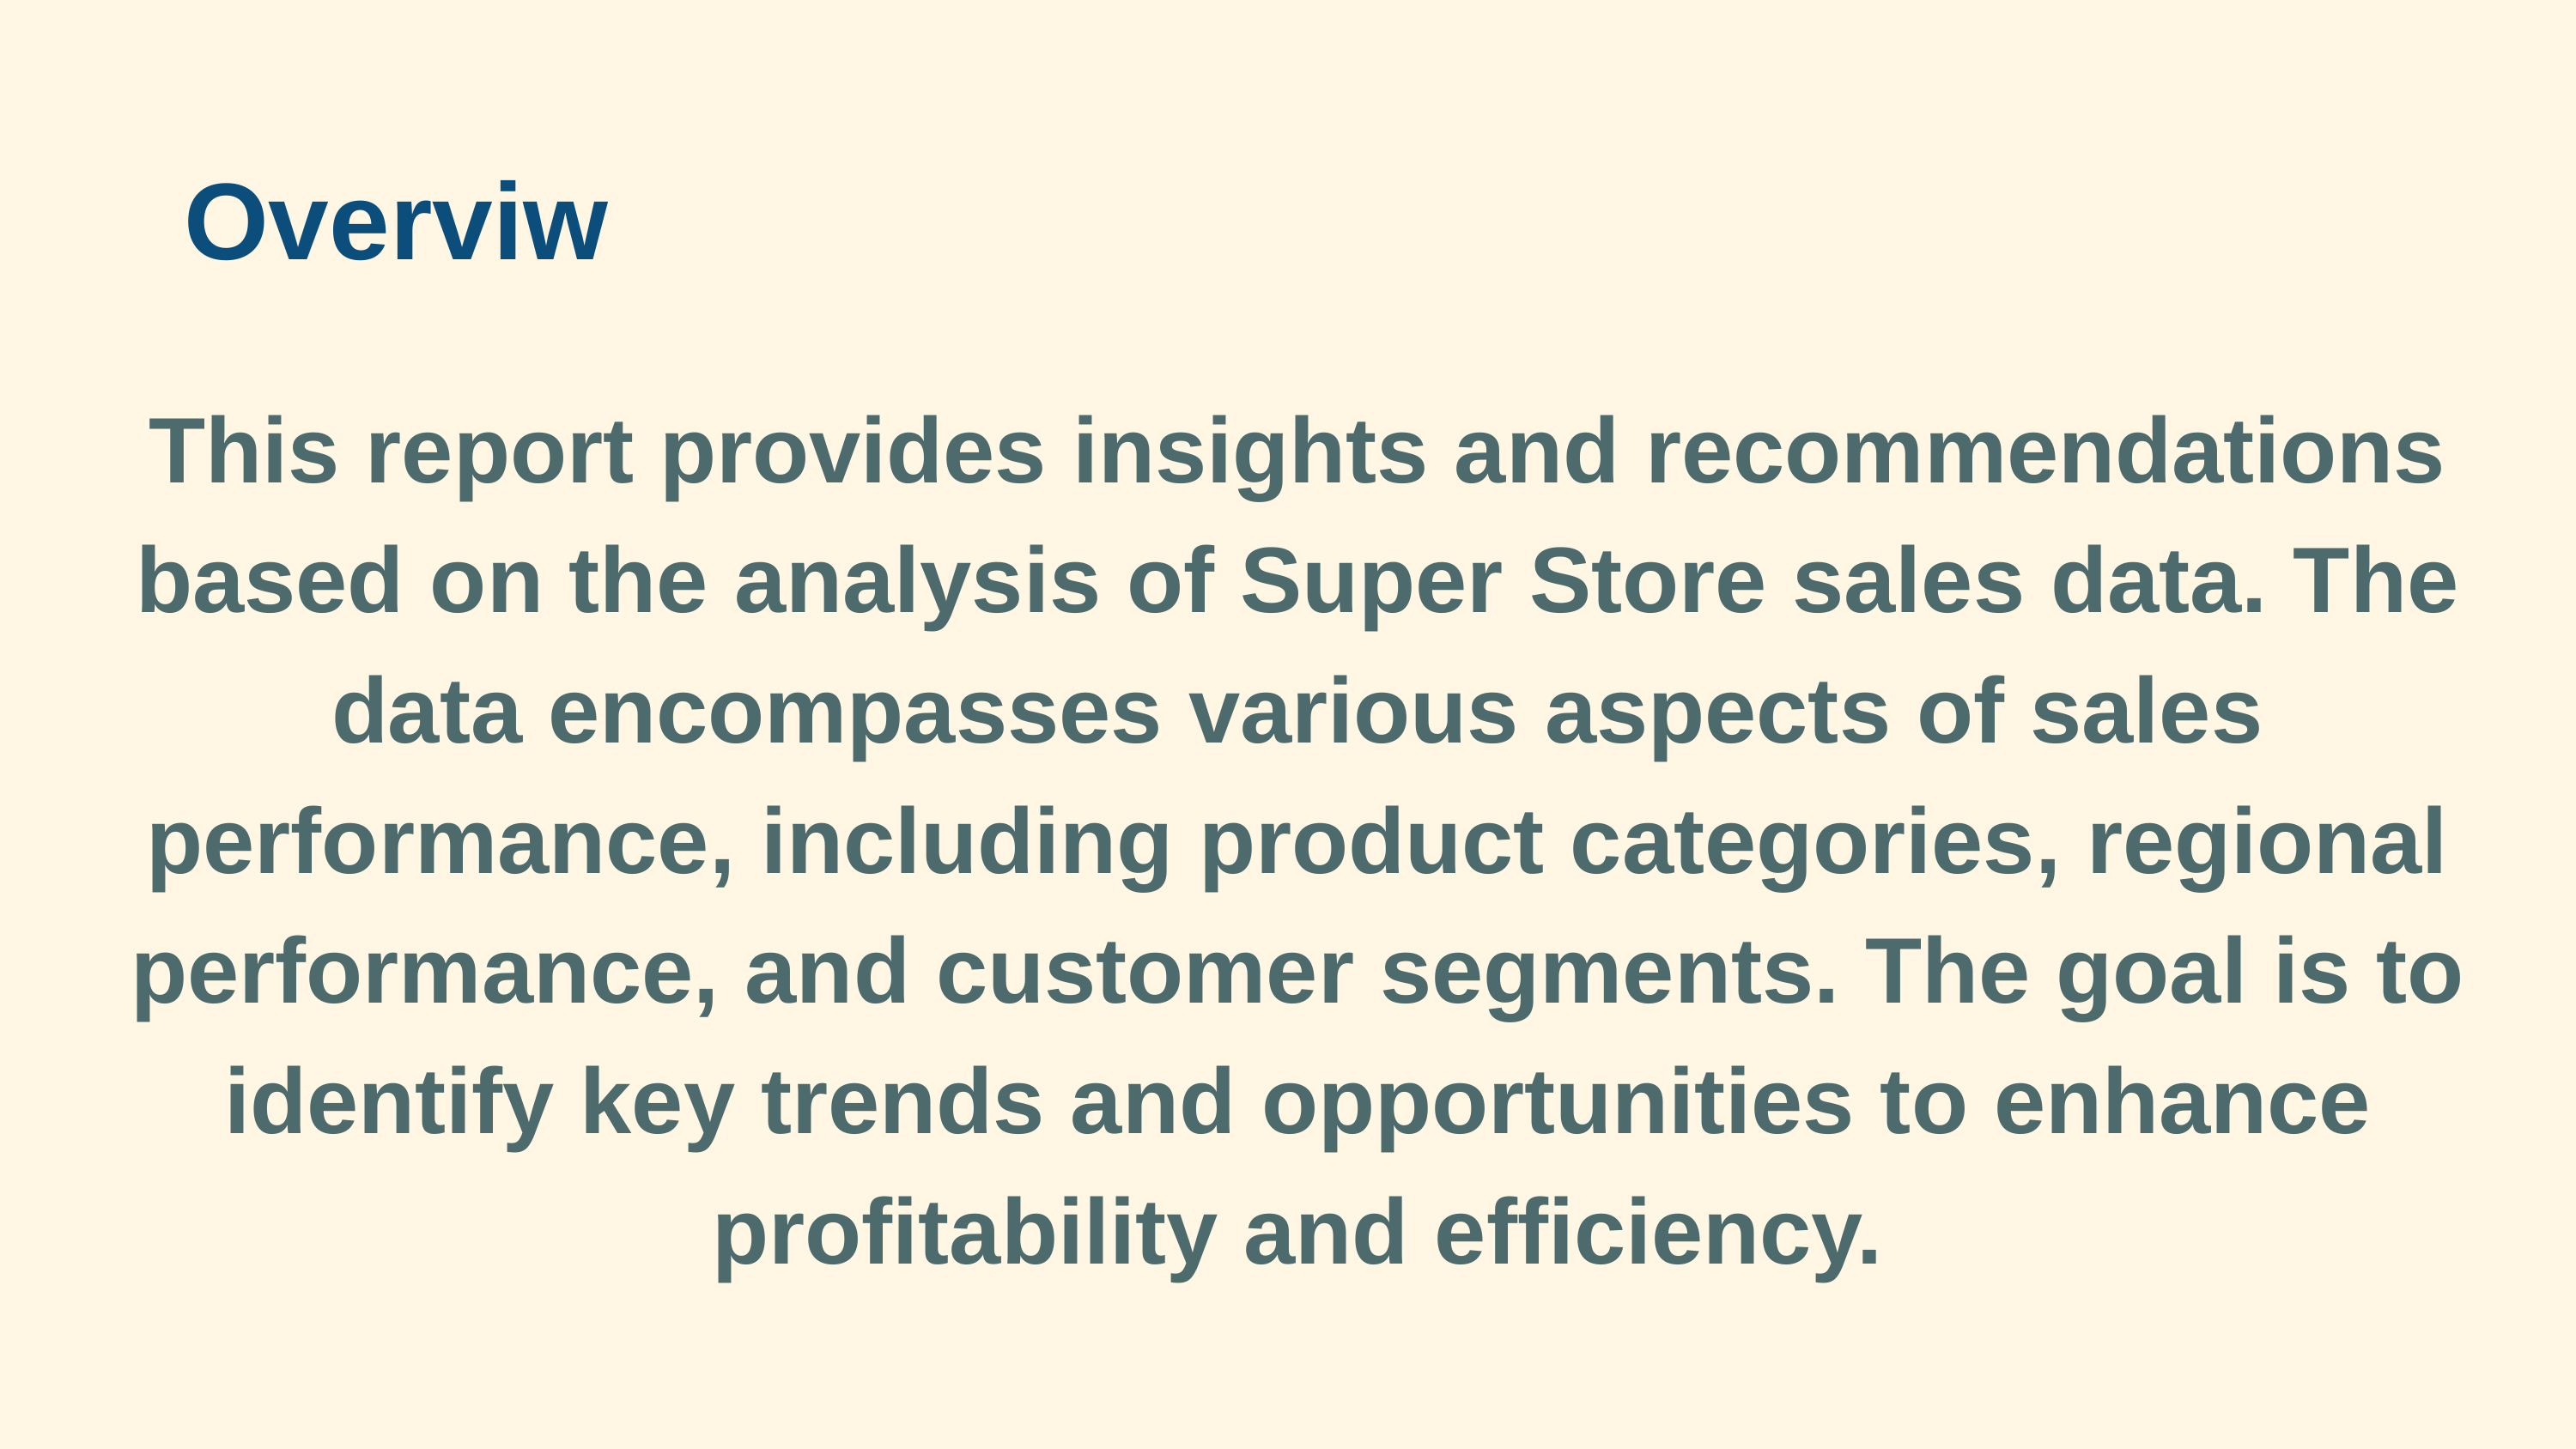

Overviw
This report provides insights and recommendations based on the analysis of Super Store sales data. The data encompasses various aspects of sales performance, including product categories, regional performance, and customer segments. The goal is to identify key trends and opportunities to enhance profitability and efficiency.